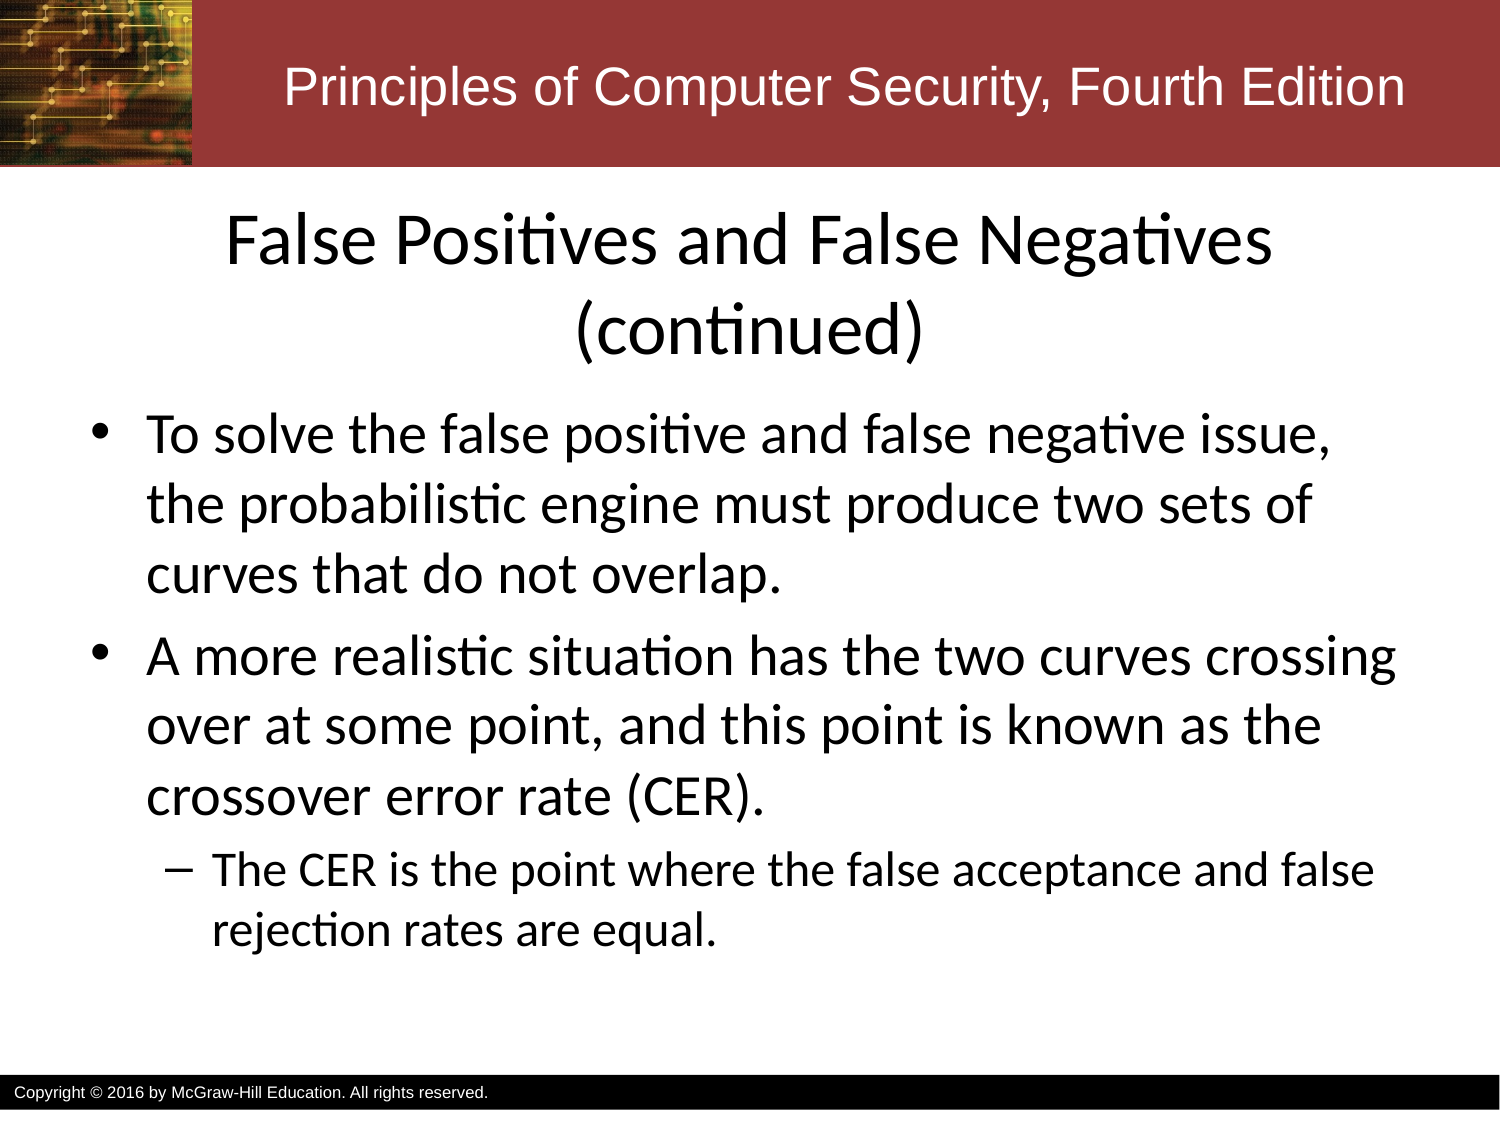

# False Positives and False Negatives (continued)
To solve the false positive and false negative issue, the probabilistic engine must produce two sets of curves that do not overlap.
A more realistic situation has the two curves crossing over at some point, and this point is known as the crossover error rate (CER).
The CER is the point where the false acceptance and false rejection rates are equal.